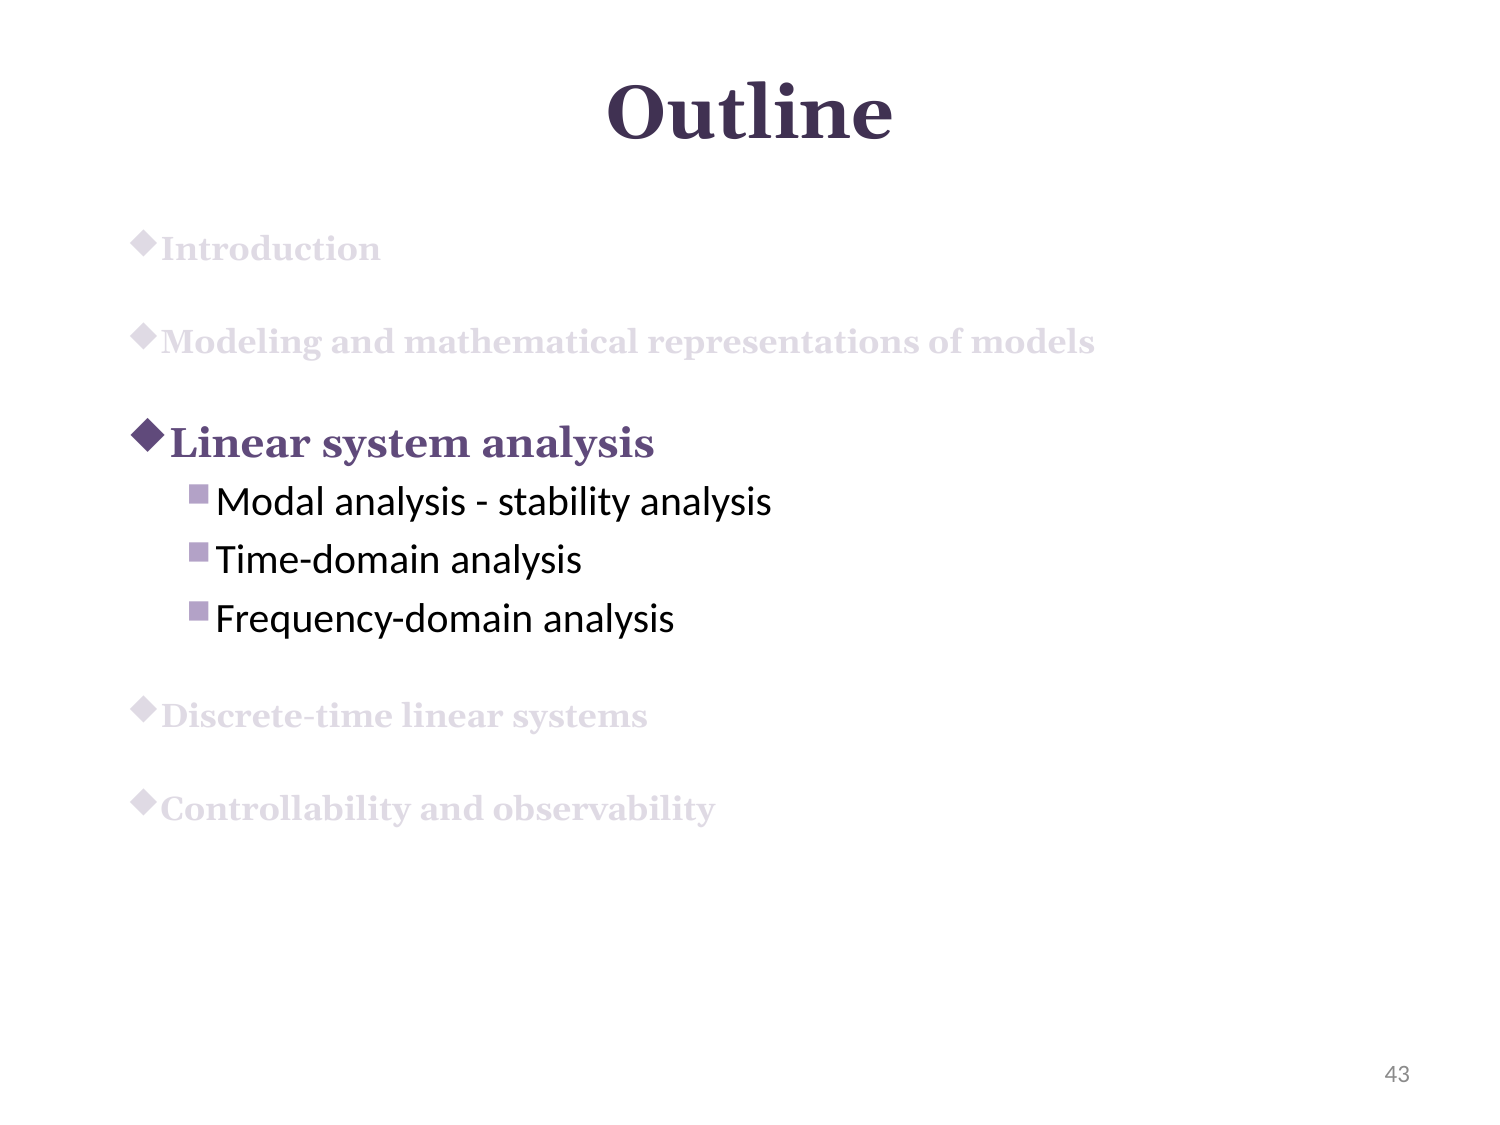

# Outline

Introduction

Modeling and mathematical representations of models

Linear system analysis
Modal analysis - stability analysis
Time-domain analysis
Frequency-domain analysis

Discrete-time linear systems

Controllability and observability

43